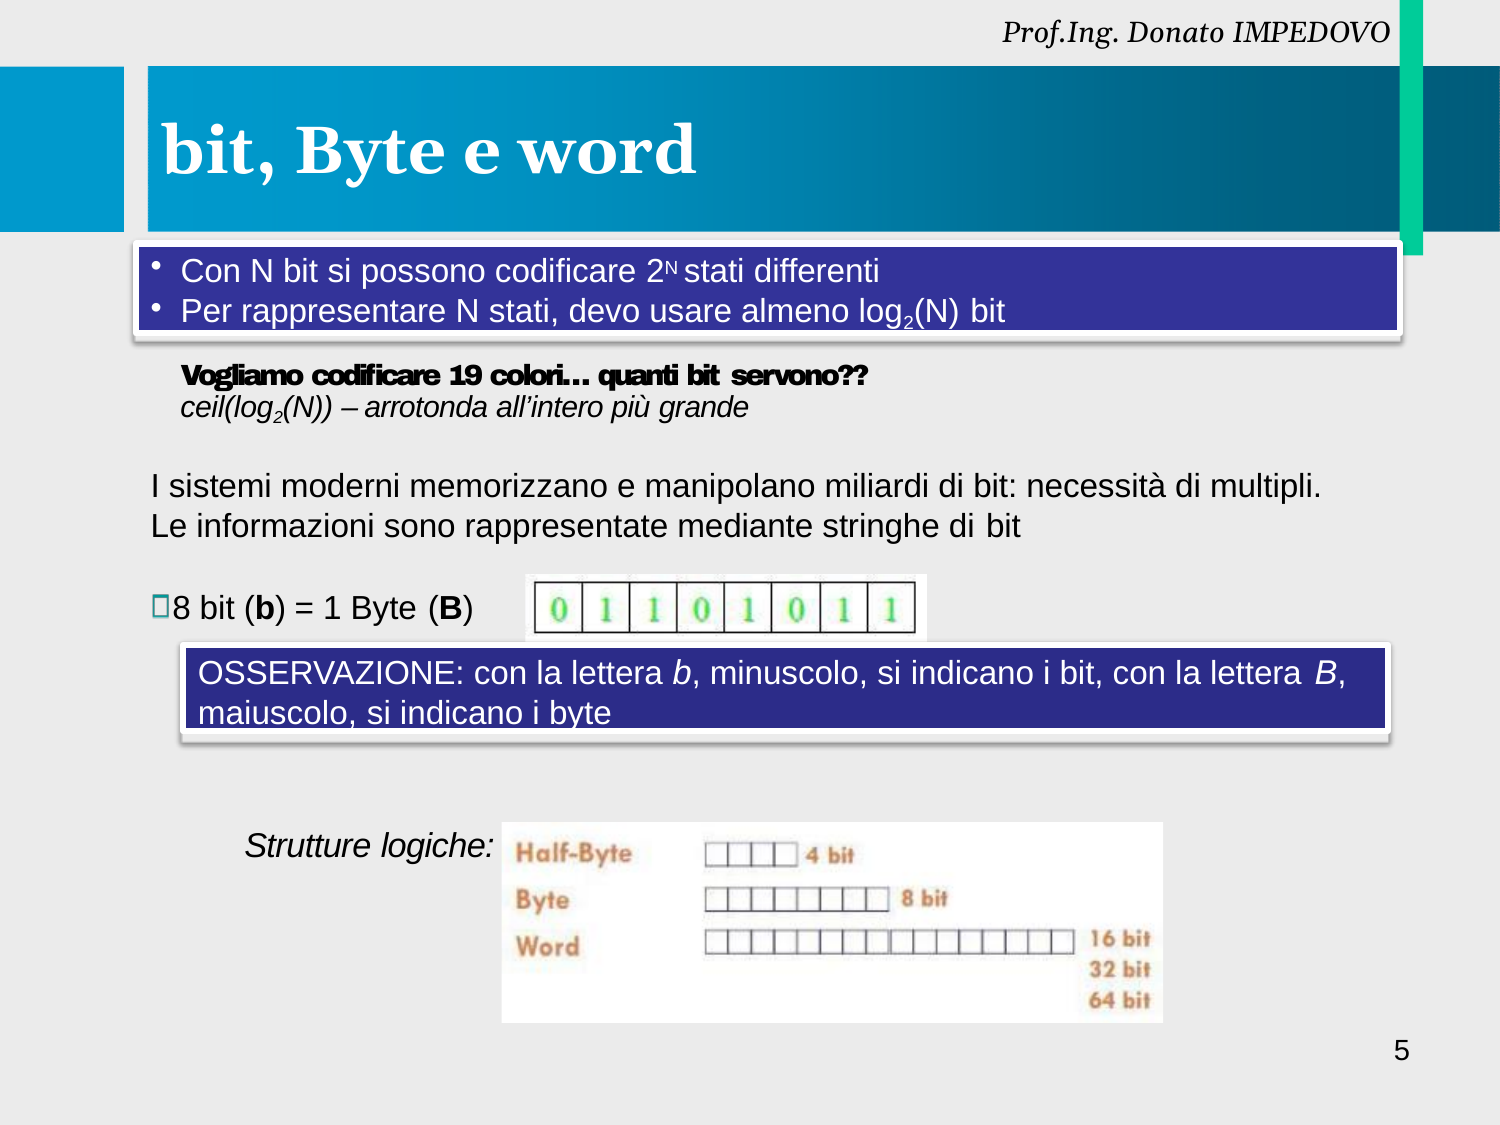

Prof.Ing. Donato IMPEDOVO
# bit, Byte e word

Con N bit si possono codificare 2N stati differenti
Per rappresentare N stati, devo usare almeno log2(N) bit
Vogliamo codificare 19 colori… quanti bit servono??
ceil(log2(N)) – arrotonda all’intero più grande
I sistemi moderni memorizzano e manipolano miliardi di bit: necessità di multipli.  Le informazioni sono rappresentate mediante stringhe di bit

8 bit (b) = 1 Byte (B)

OSSERVAZIONE: con la lettera b, minuscolo, si indicano i bit, con la lettera B,
maiuscolo, si indicano i byte
Strutture logiche:

5